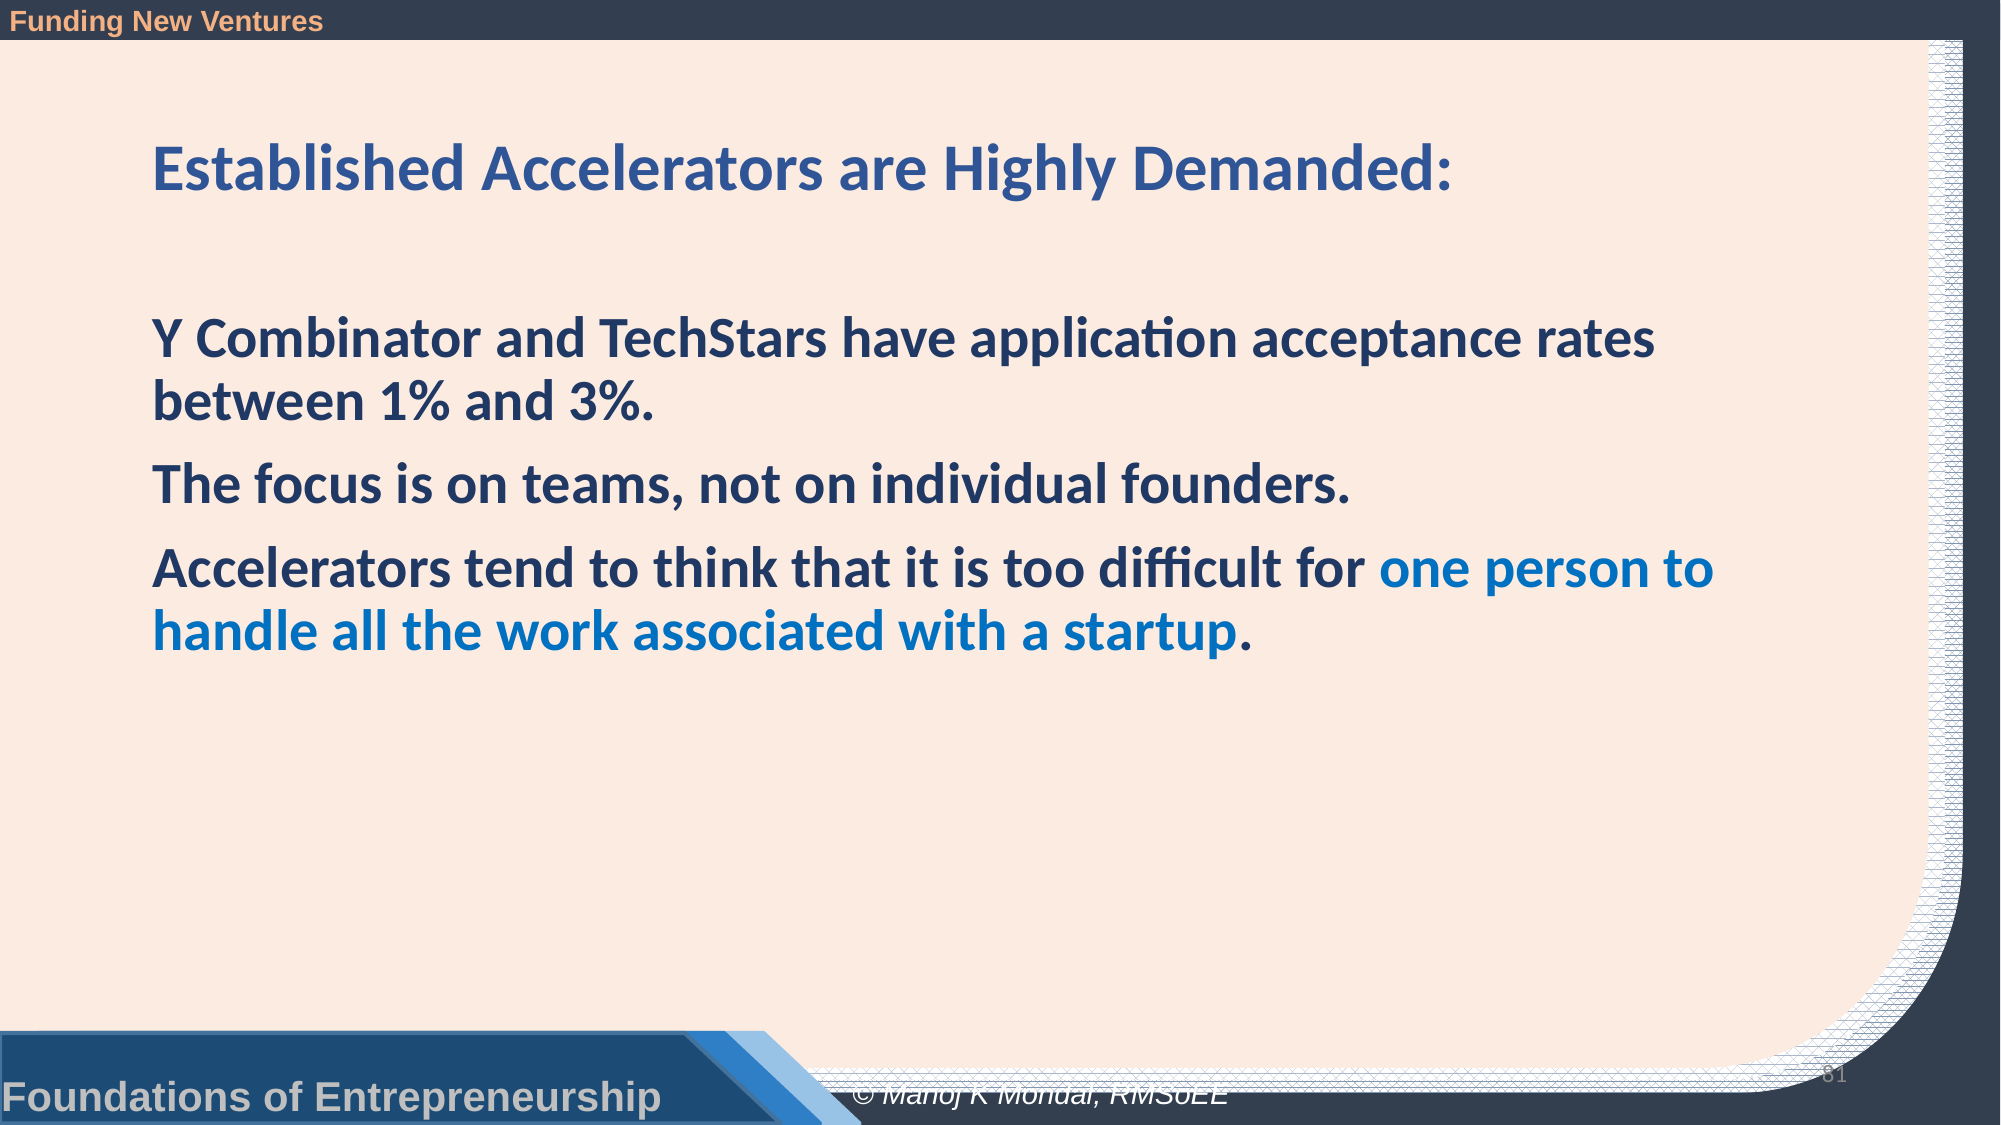

# Established Accelerators are Highly Demanded:
Y Combinator and TechStars have application acceptance rates between 1% and 3%.
The focus is on teams, not on individual founders.
Accelerators tend to think that it is too difficult for one person to handle all the work associated with a startup.

81